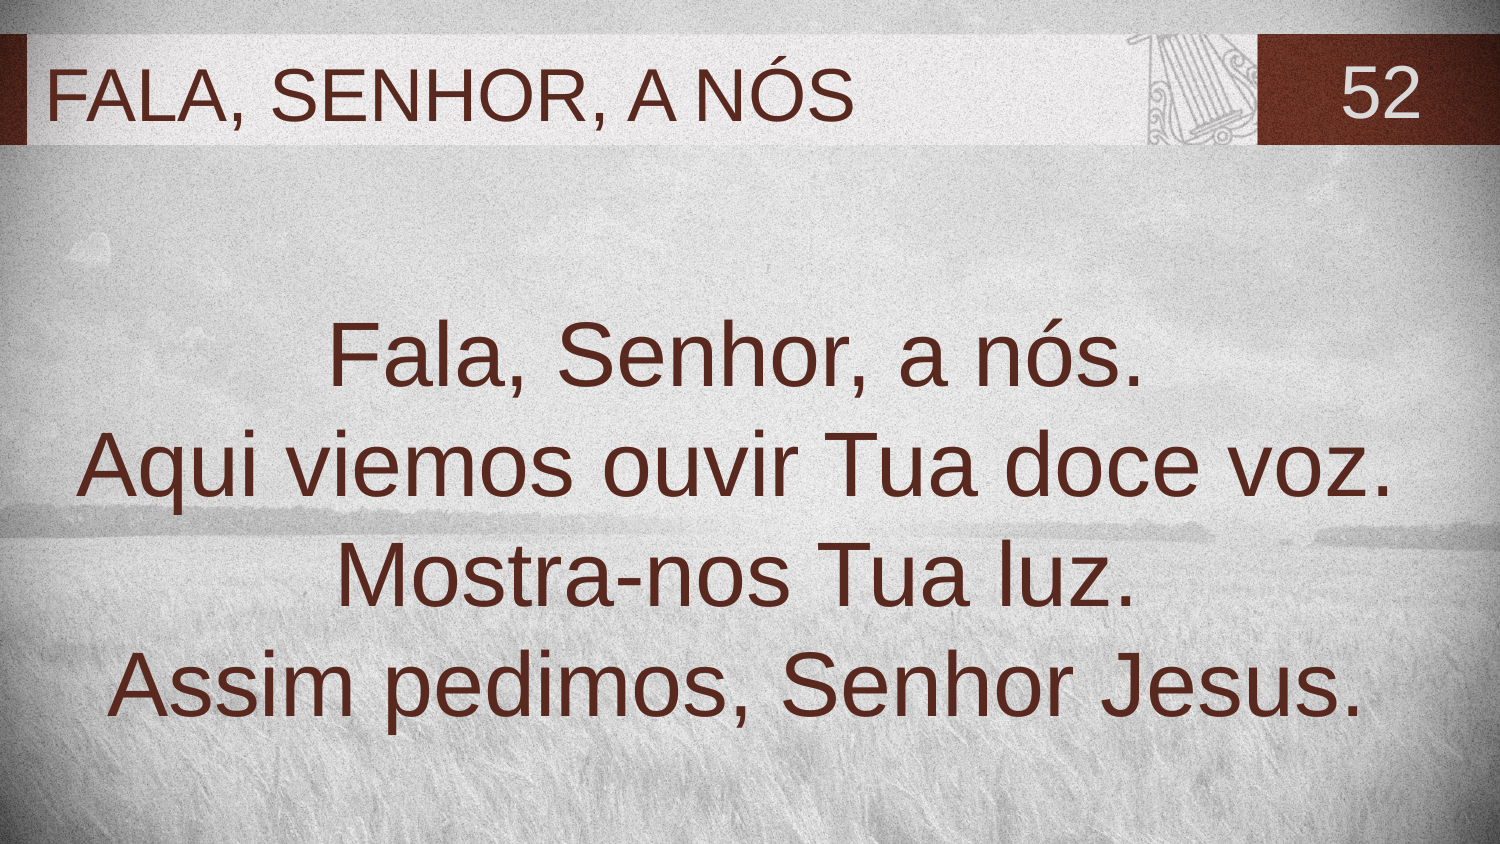

# FALA, SENHOR, A NÓS
52
Fala, Senhor, a nós.
Aqui viemos ouvir Tua doce voz.
Mostra-nos Tua luz.
Assim pedimos, Senhor Jesus.